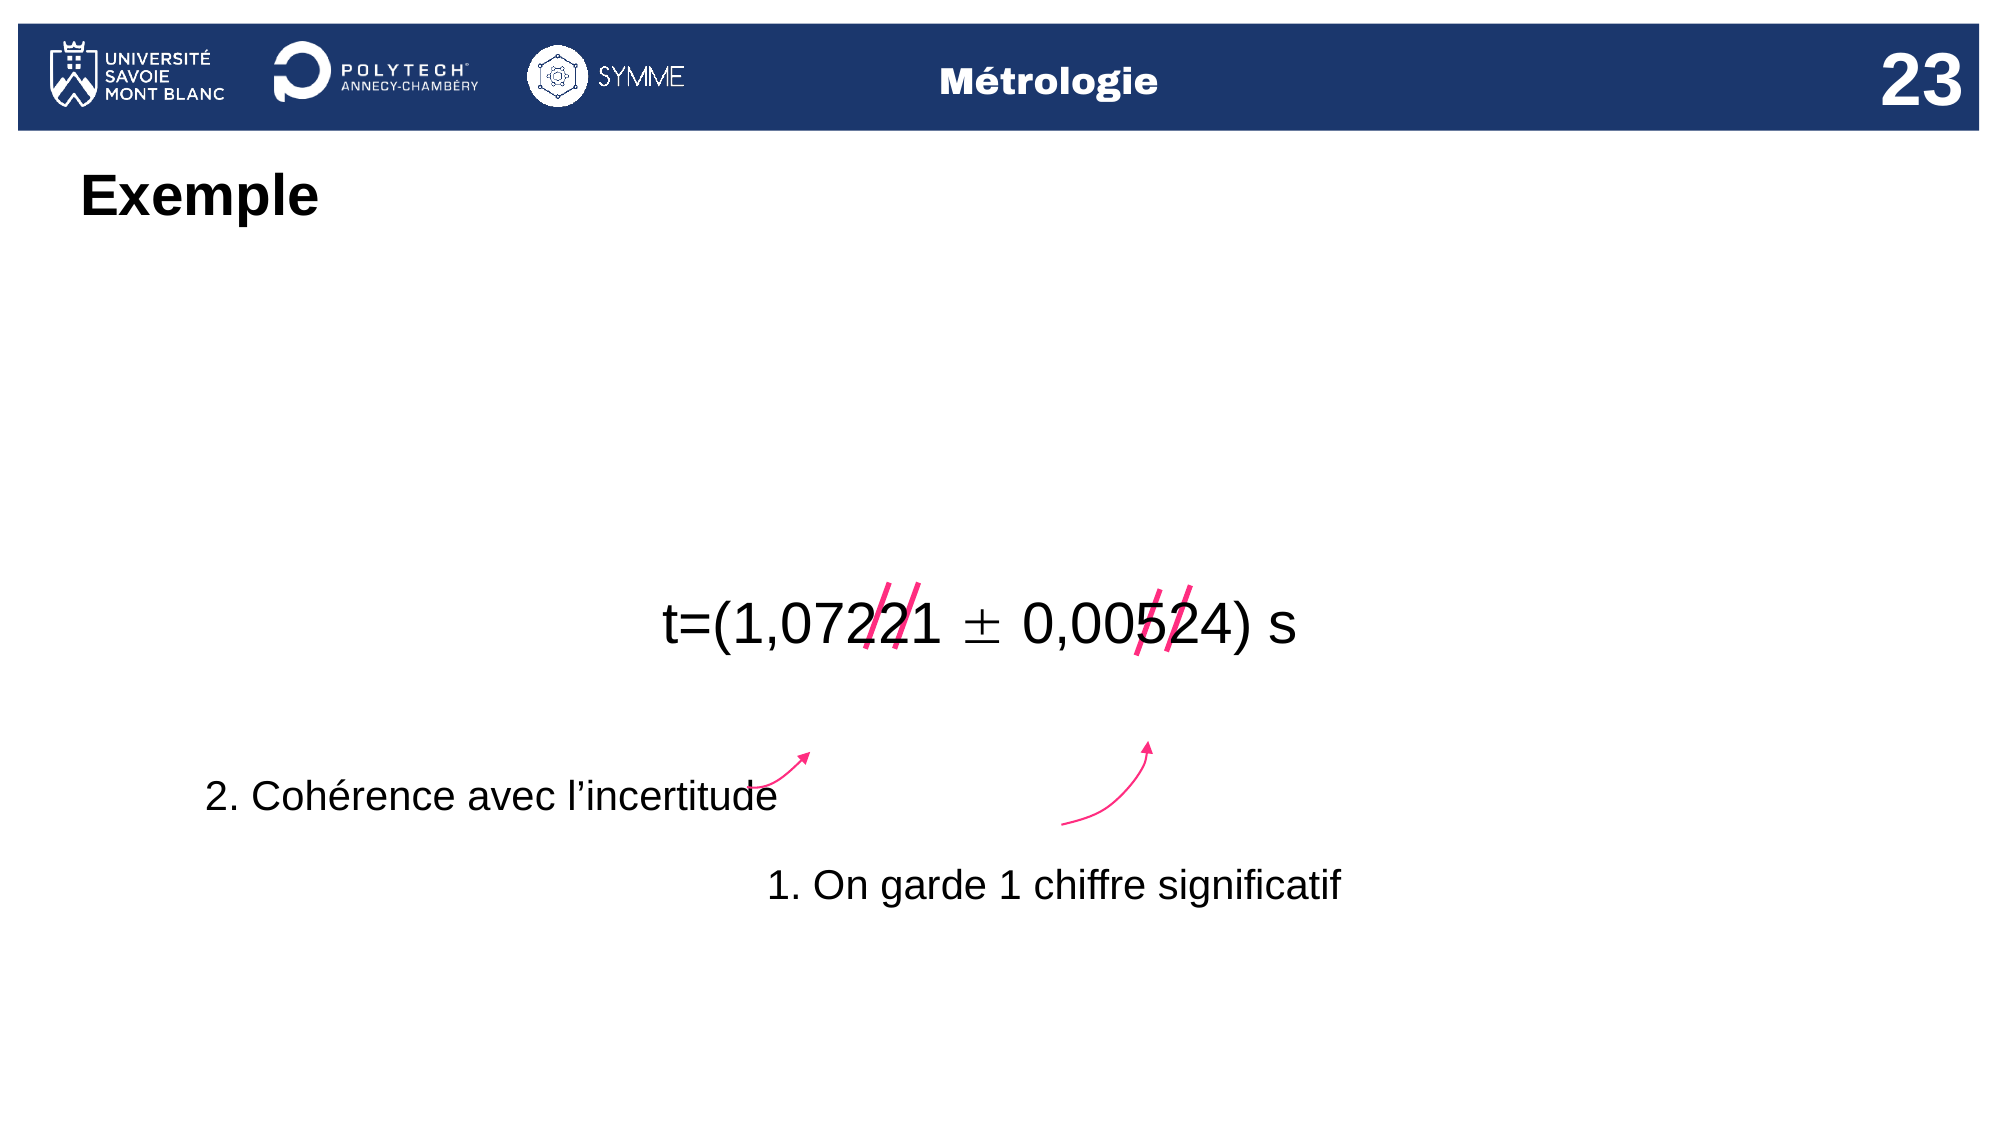

23
# Exemple
t=(1,07221 ± 0,00524) s

2. Cohérence avec l’incertitude
1. On garde 1 chiffre significatif